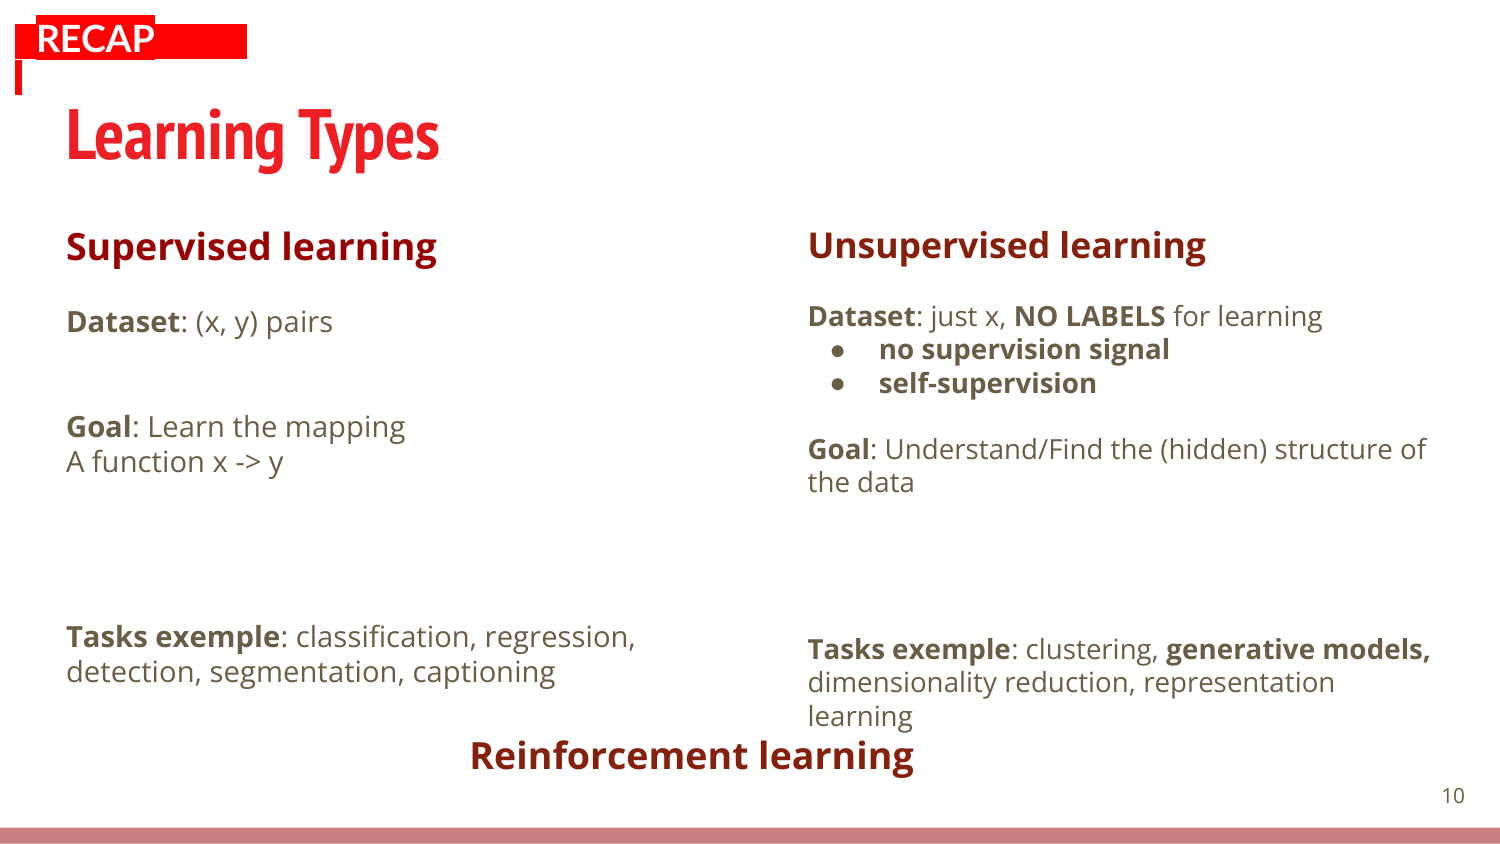

RECAPa
# Learning Types
Supervised learning

Dataset: (x, y) pairs

Goal: Learn the mapping
A function x -> y

Tasks exemple: classification, regression, detection, segmentation, captioning
Unsupervised learning

Dataset: just x, NO LABELS for learning
no supervision signal
self-supervision

Goal: Understand/Find the (hidden) structure of the data

Tasks exemple: clustering, generative models, dimensionality reduction, representation learning
Reinforcement learning
10